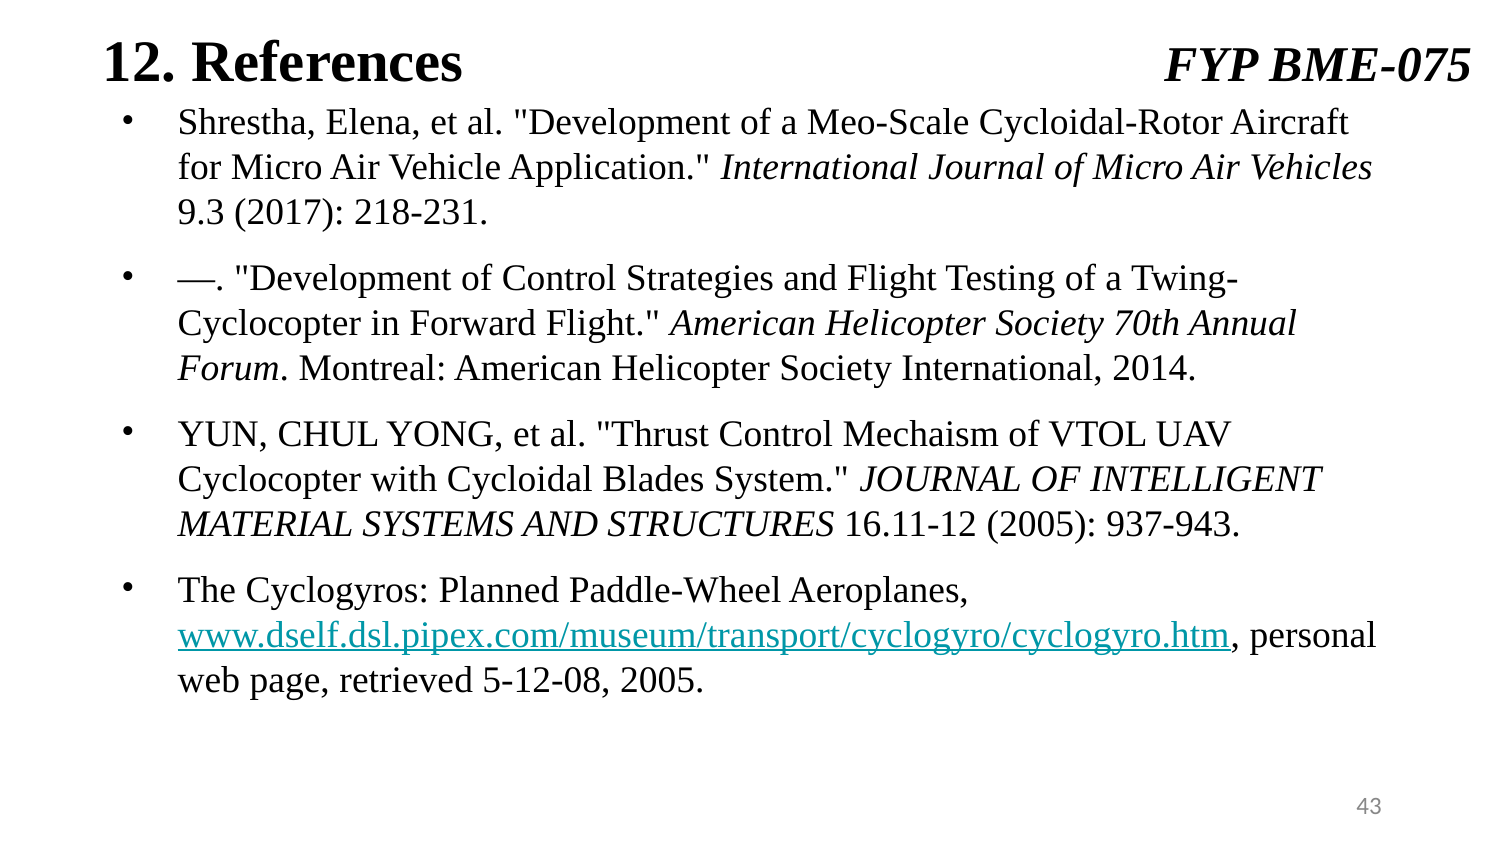

FYP BME-075
# 12. References
Shrestha, Elena, et al. "Development of a Meo-Scale Cycloidal-Rotor Aircraft for Micro Air Vehicle Application." International Journal of Micro Air Vehicles 9.3 (2017): 218-231.
—. "Development of Control Strategies and Flight Testing of a Twing-Cyclocopter in Forward Flight." American Helicopter Society 70th Annual Forum. Montreal: American Helicopter Society International, 2014.
YUN, CHUL YONG, et al. "Thrust Control Mechaism of VTOL UAV Cyclocopter with Cycloidal Blades System." JOURNAL OF INTELLIGENT MATERIAL SYSTEMS AND STRUCTURES 16.11-12 (2005): 937-943.
The Cyclogyros: Planned Paddle-Wheel Aeroplanes, www.dself.dsl.pipex.com/museum/transport/cyclogyro/cyclogyro.htm, personal web page, retrieved 5-12-08, 2005.
43